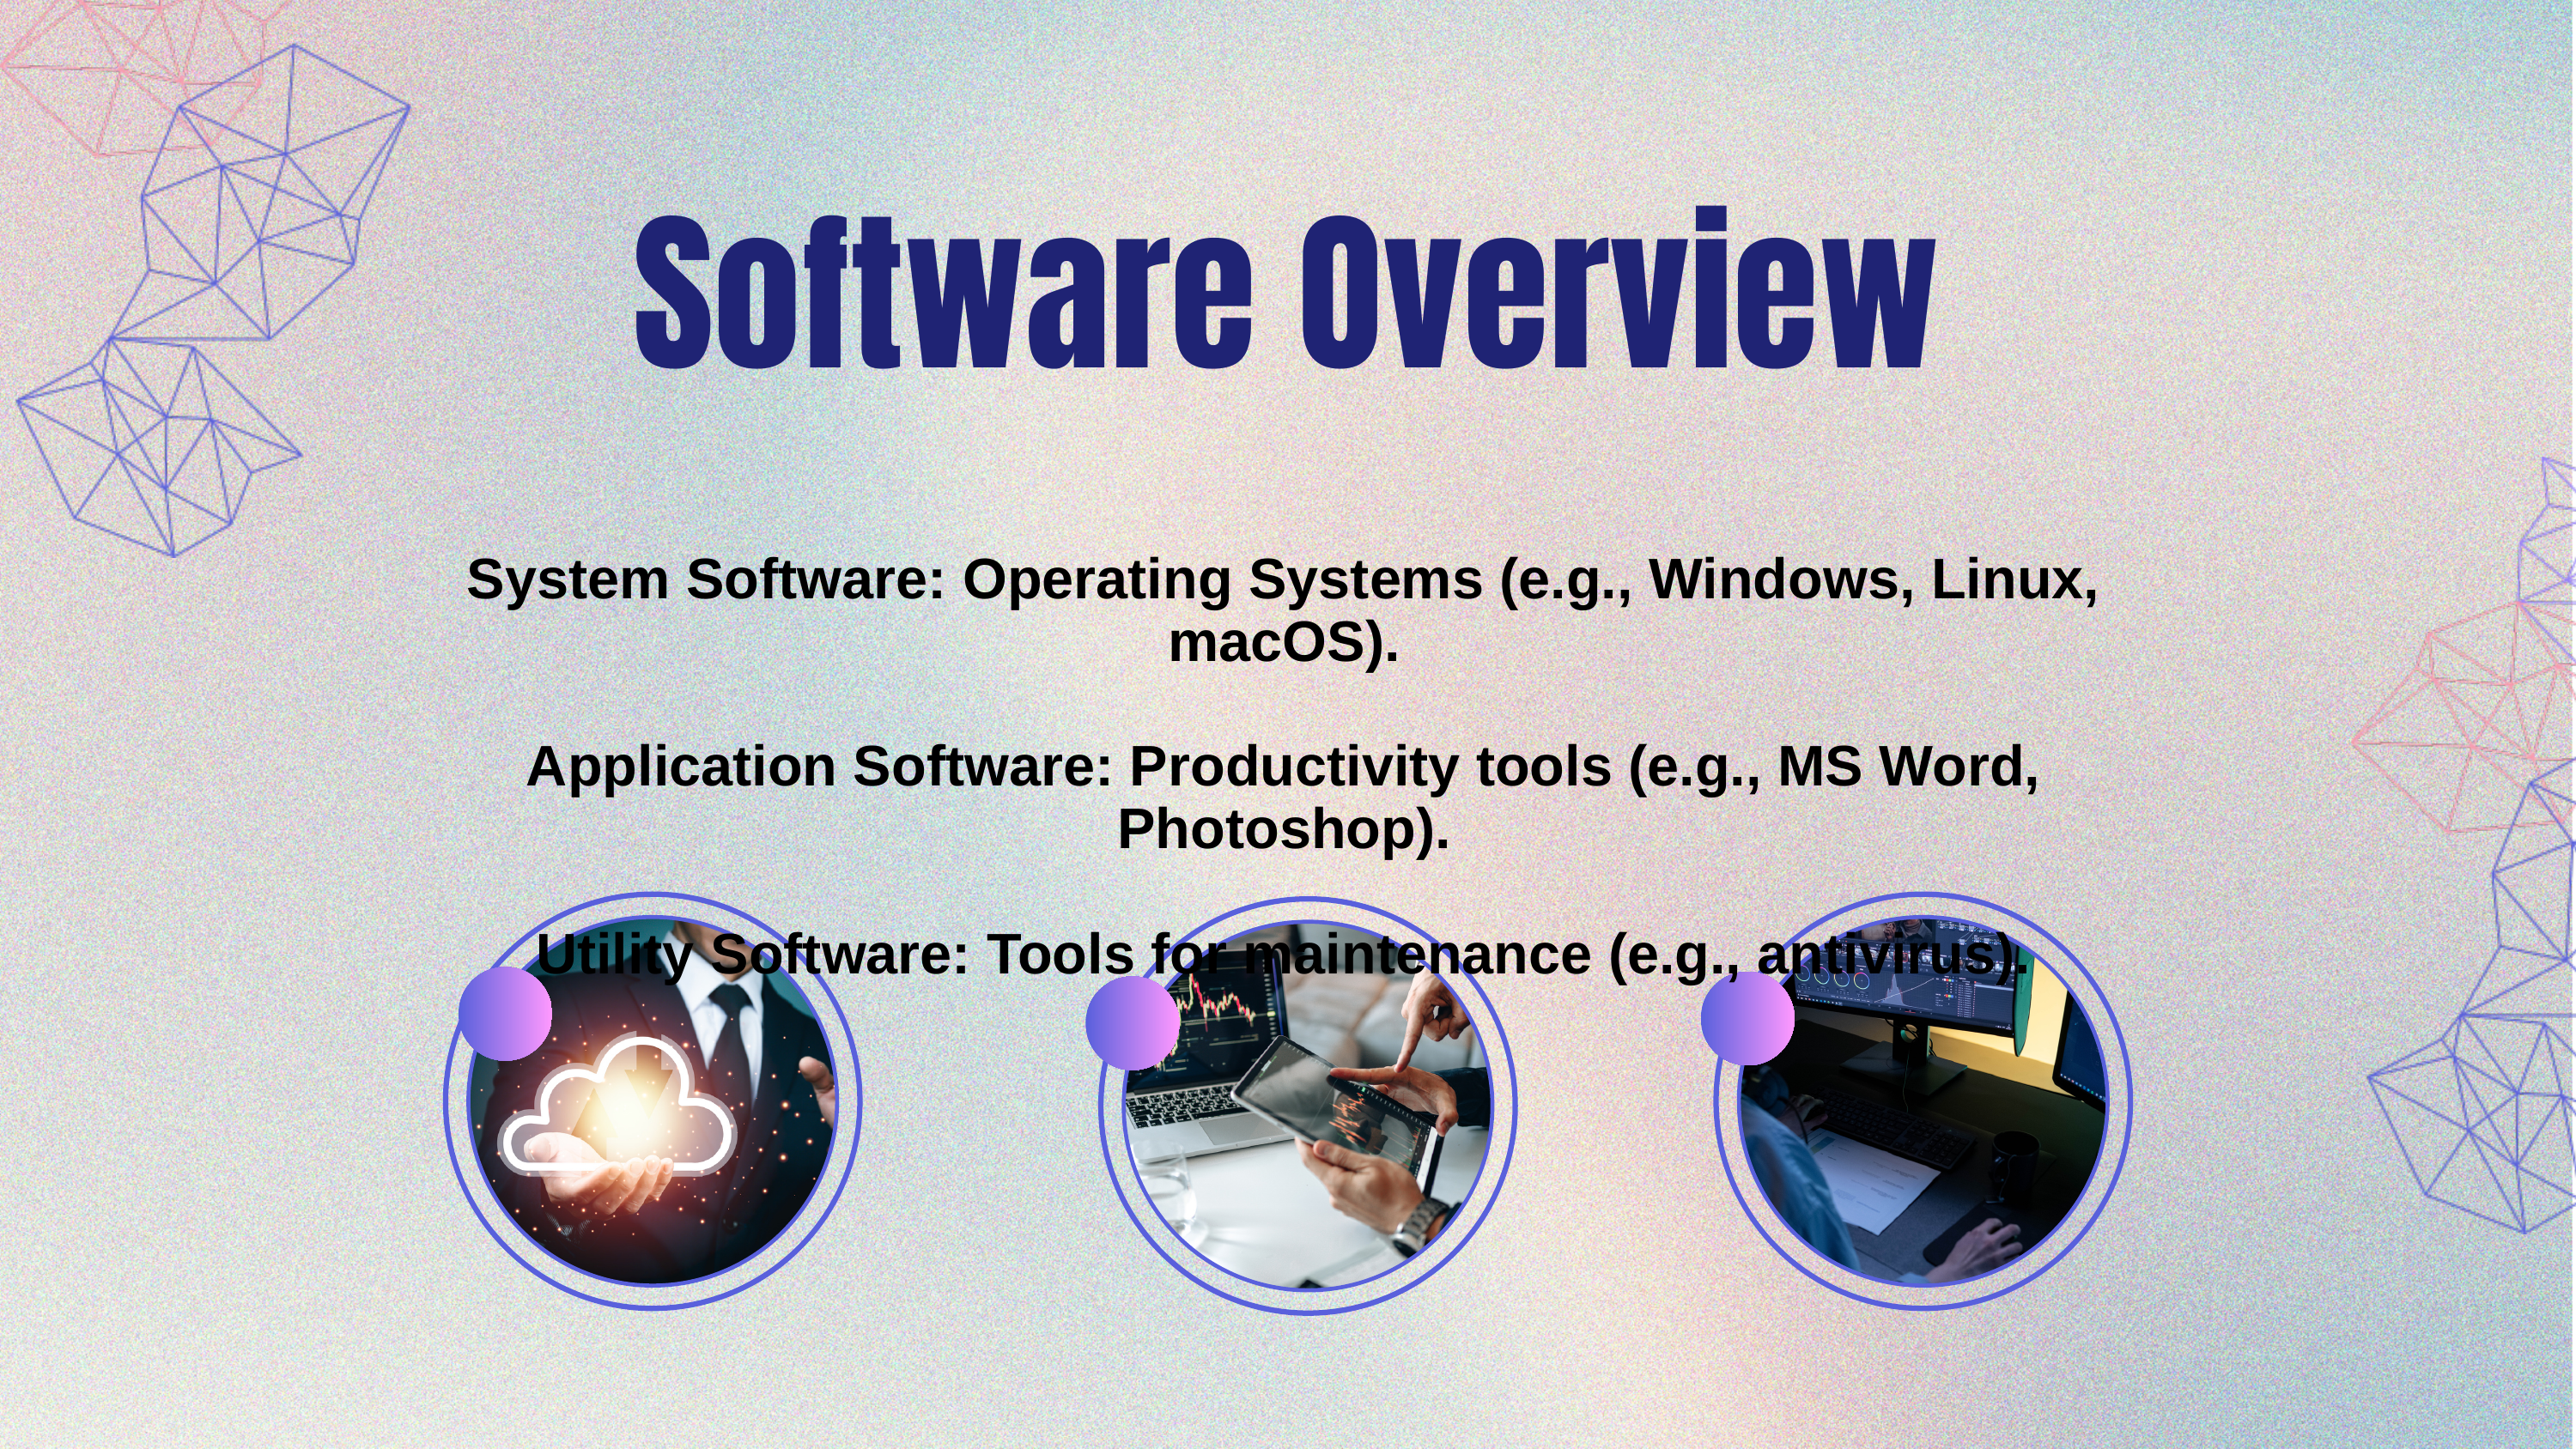

Software Overview

System Software: Operating Systems (e.g., Windows, Linux, macOS).

Application Software: Productivity tools (e.g., MS Word, Photoshop).

Utility Software: Tools for maintenance (e.g., antivirus).